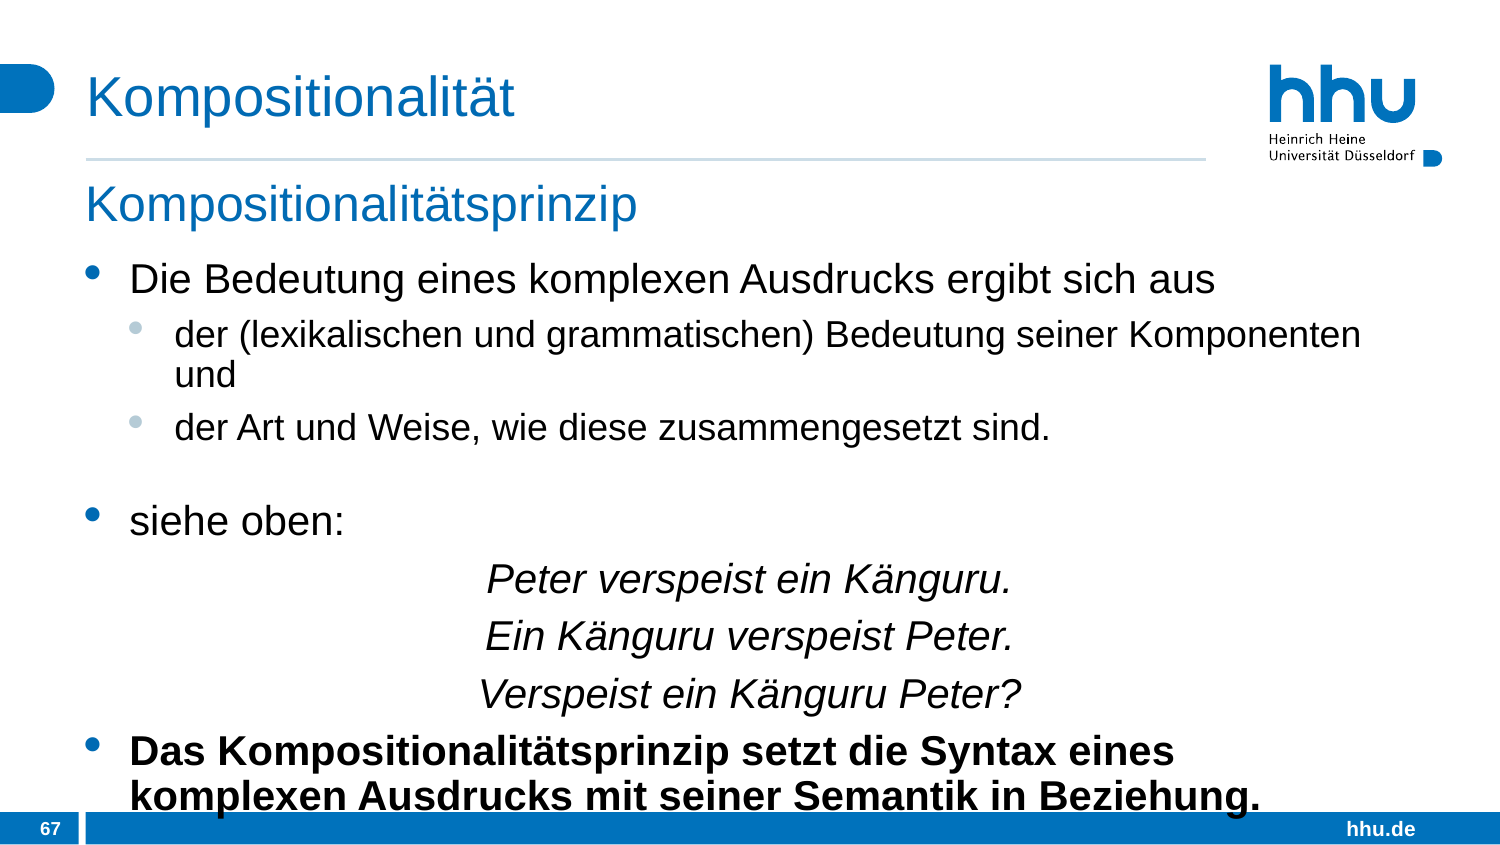

# Kompositionalität
Kompositionalitätsprinzip
Die Bedeutung eines komplexen Ausdrucks ergibt sich aus
der (lexikalischen und grammatischen) Bedeutung seiner Komponenten und
der Art und Weise, wie diese zusammengesetzt sind.

siehe oben:
Peter verspeist ein Känguru.
Ein Känguru verspeist Peter.
Verspeist ein Känguru Peter?
Das Kompositionalitätsprinzip setzt die Syntax eines
komplexen Ausdrucks mit seiner Semantik in Beziehung.

67